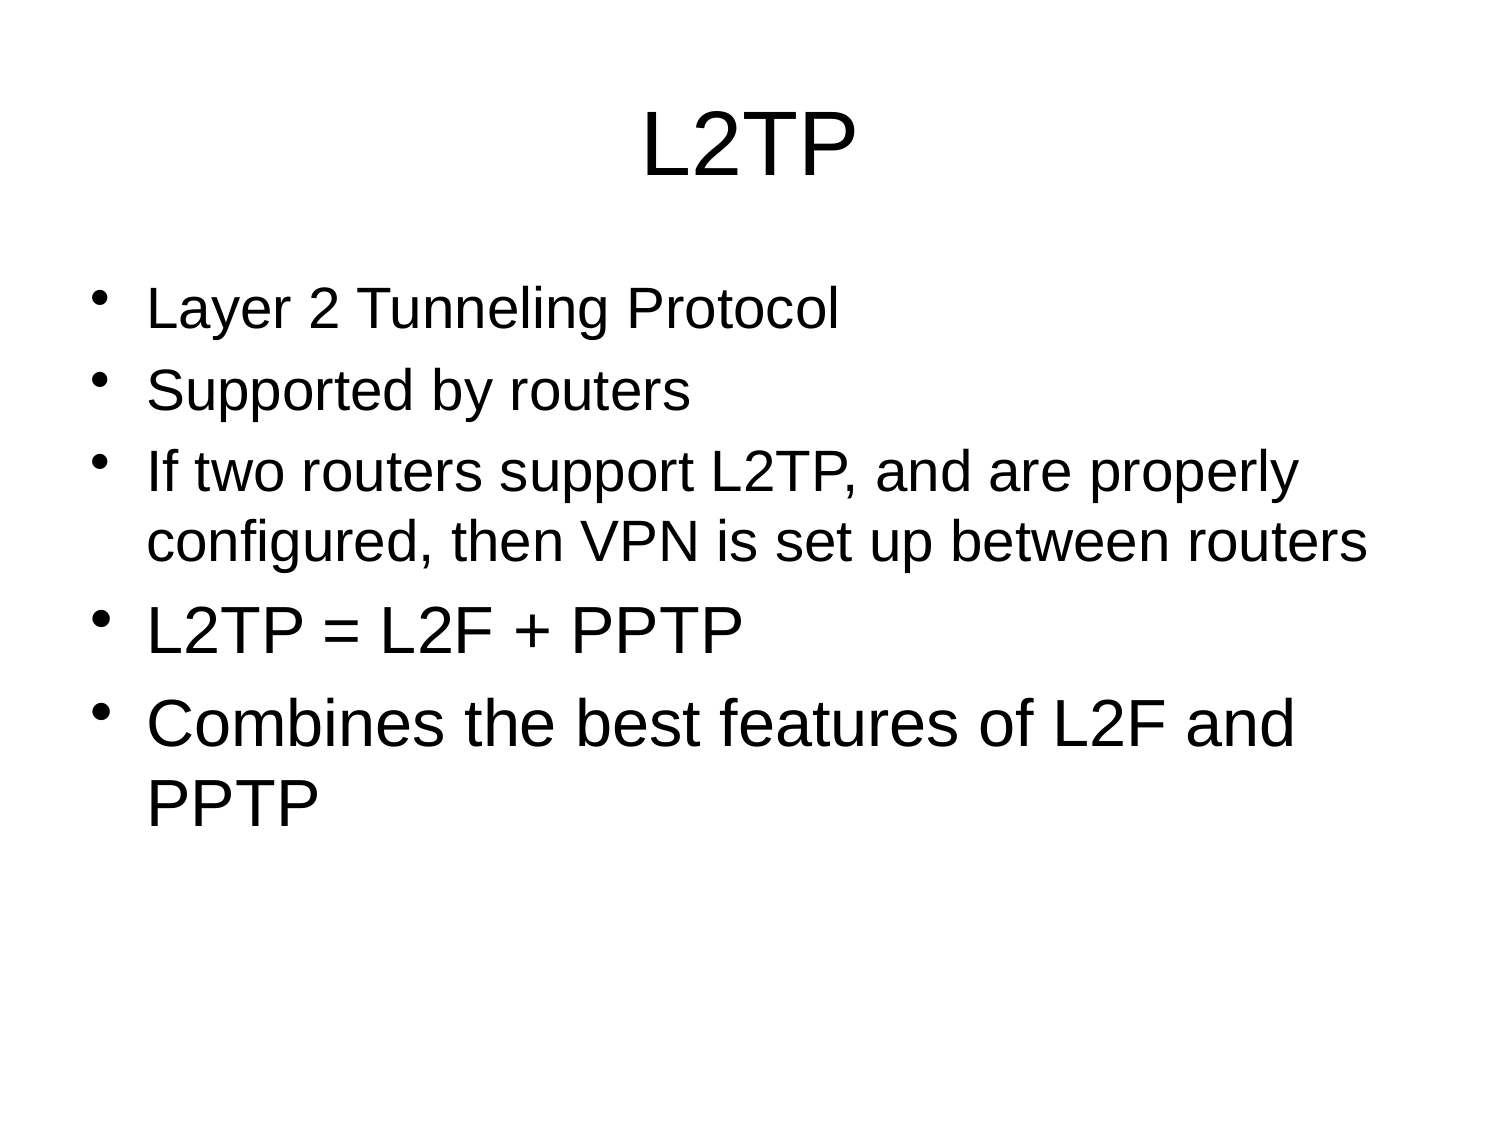

# L2TP
Layer 2 Tunneling Protocol
Supported by routers
If two routers support L2TP, and are properly configured, then VPN is set up between routers
L2TP = L2F + PPTP
Combines the best features of L2F and PPTP